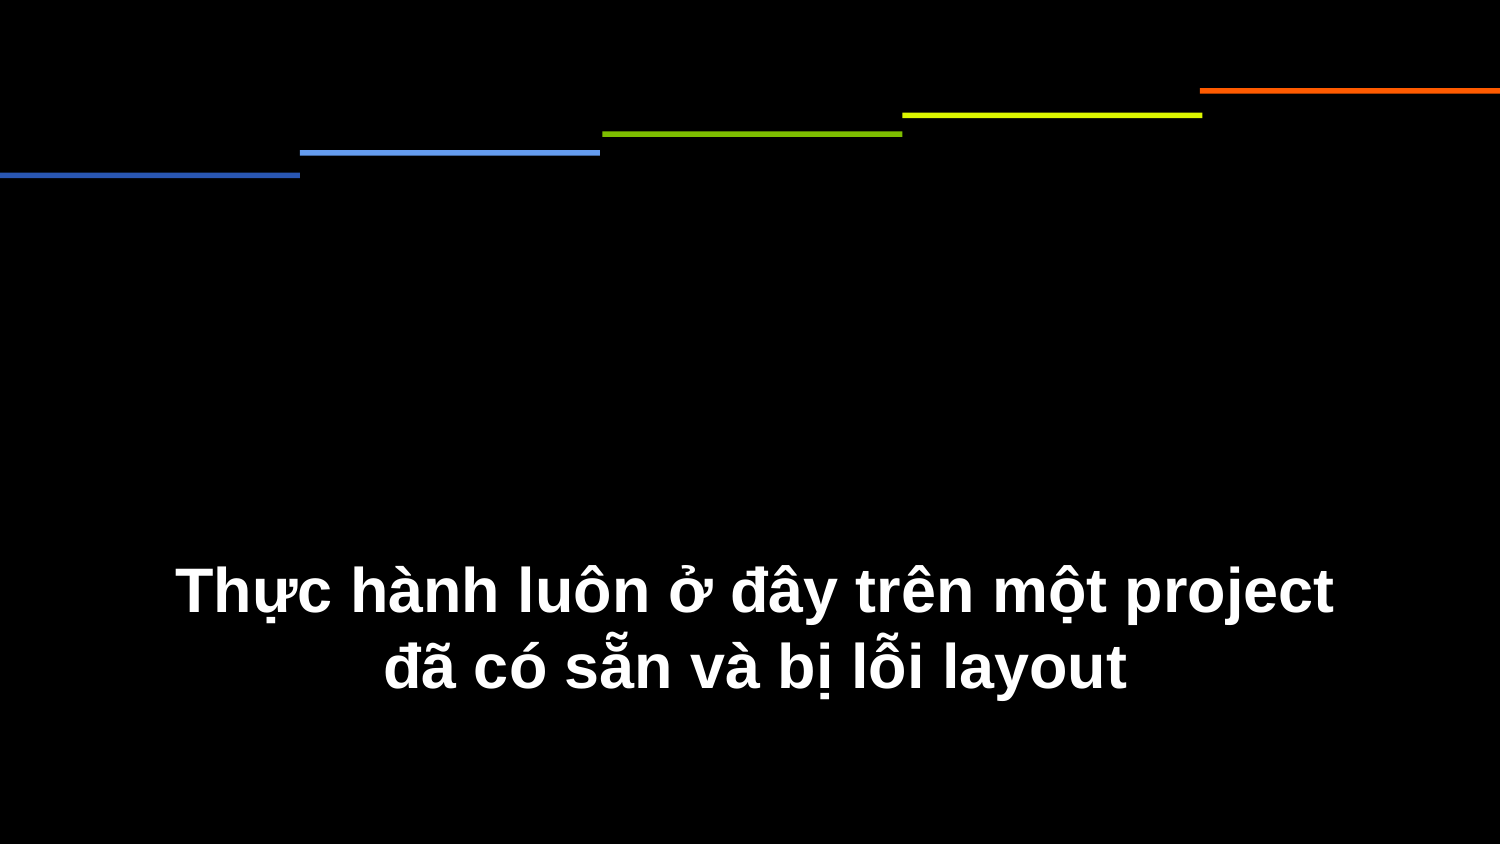

# Thực hành luôn ở đây trên một project đã có sẵn và bị lỗi layout